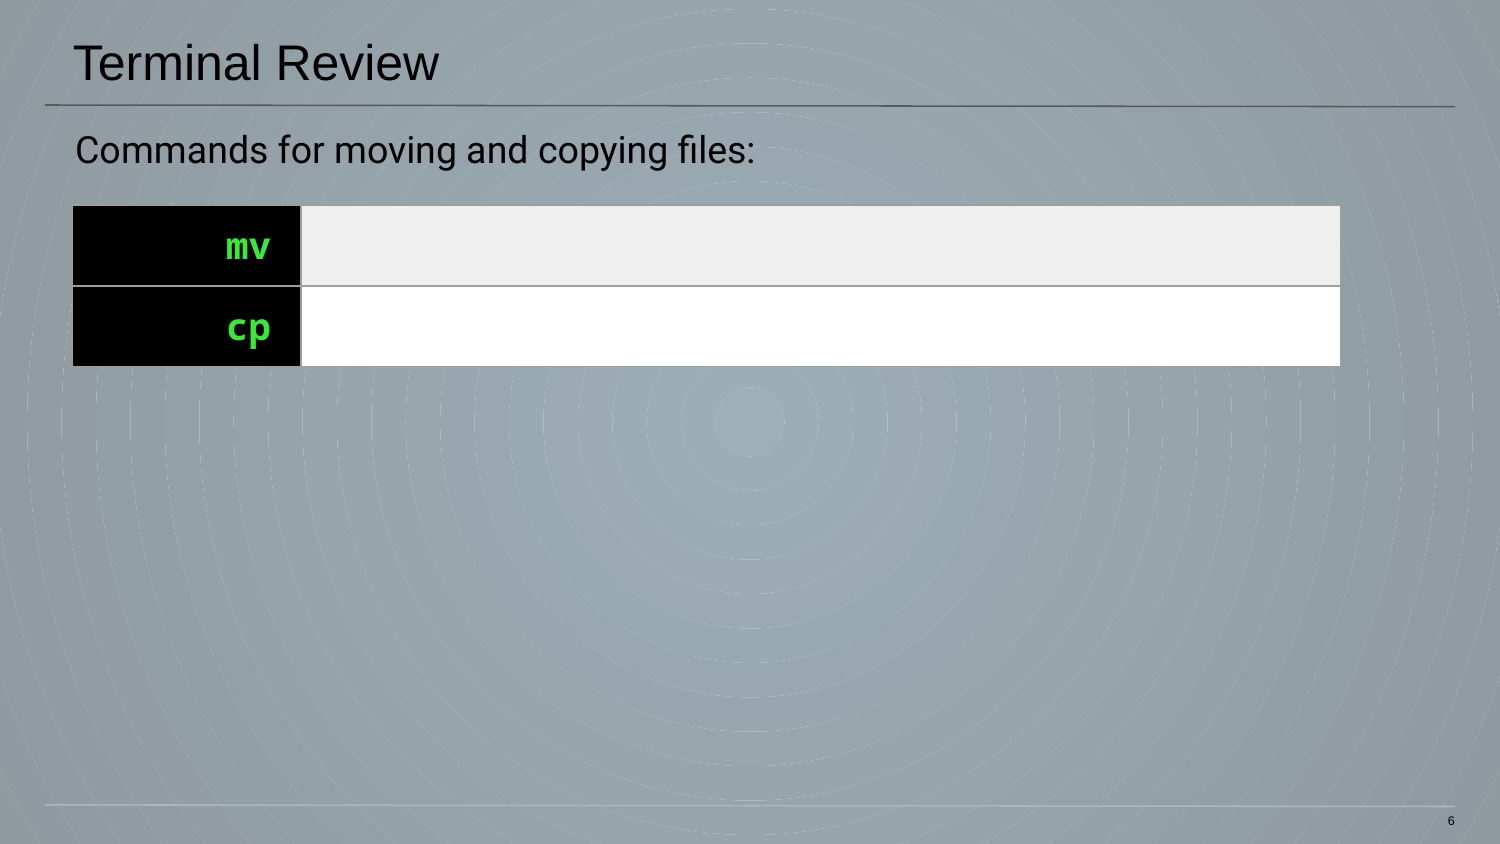

# Terminal Review
Commands for moving and copying files:

| mv |  |
| --- | --- |
| cp |  |
6